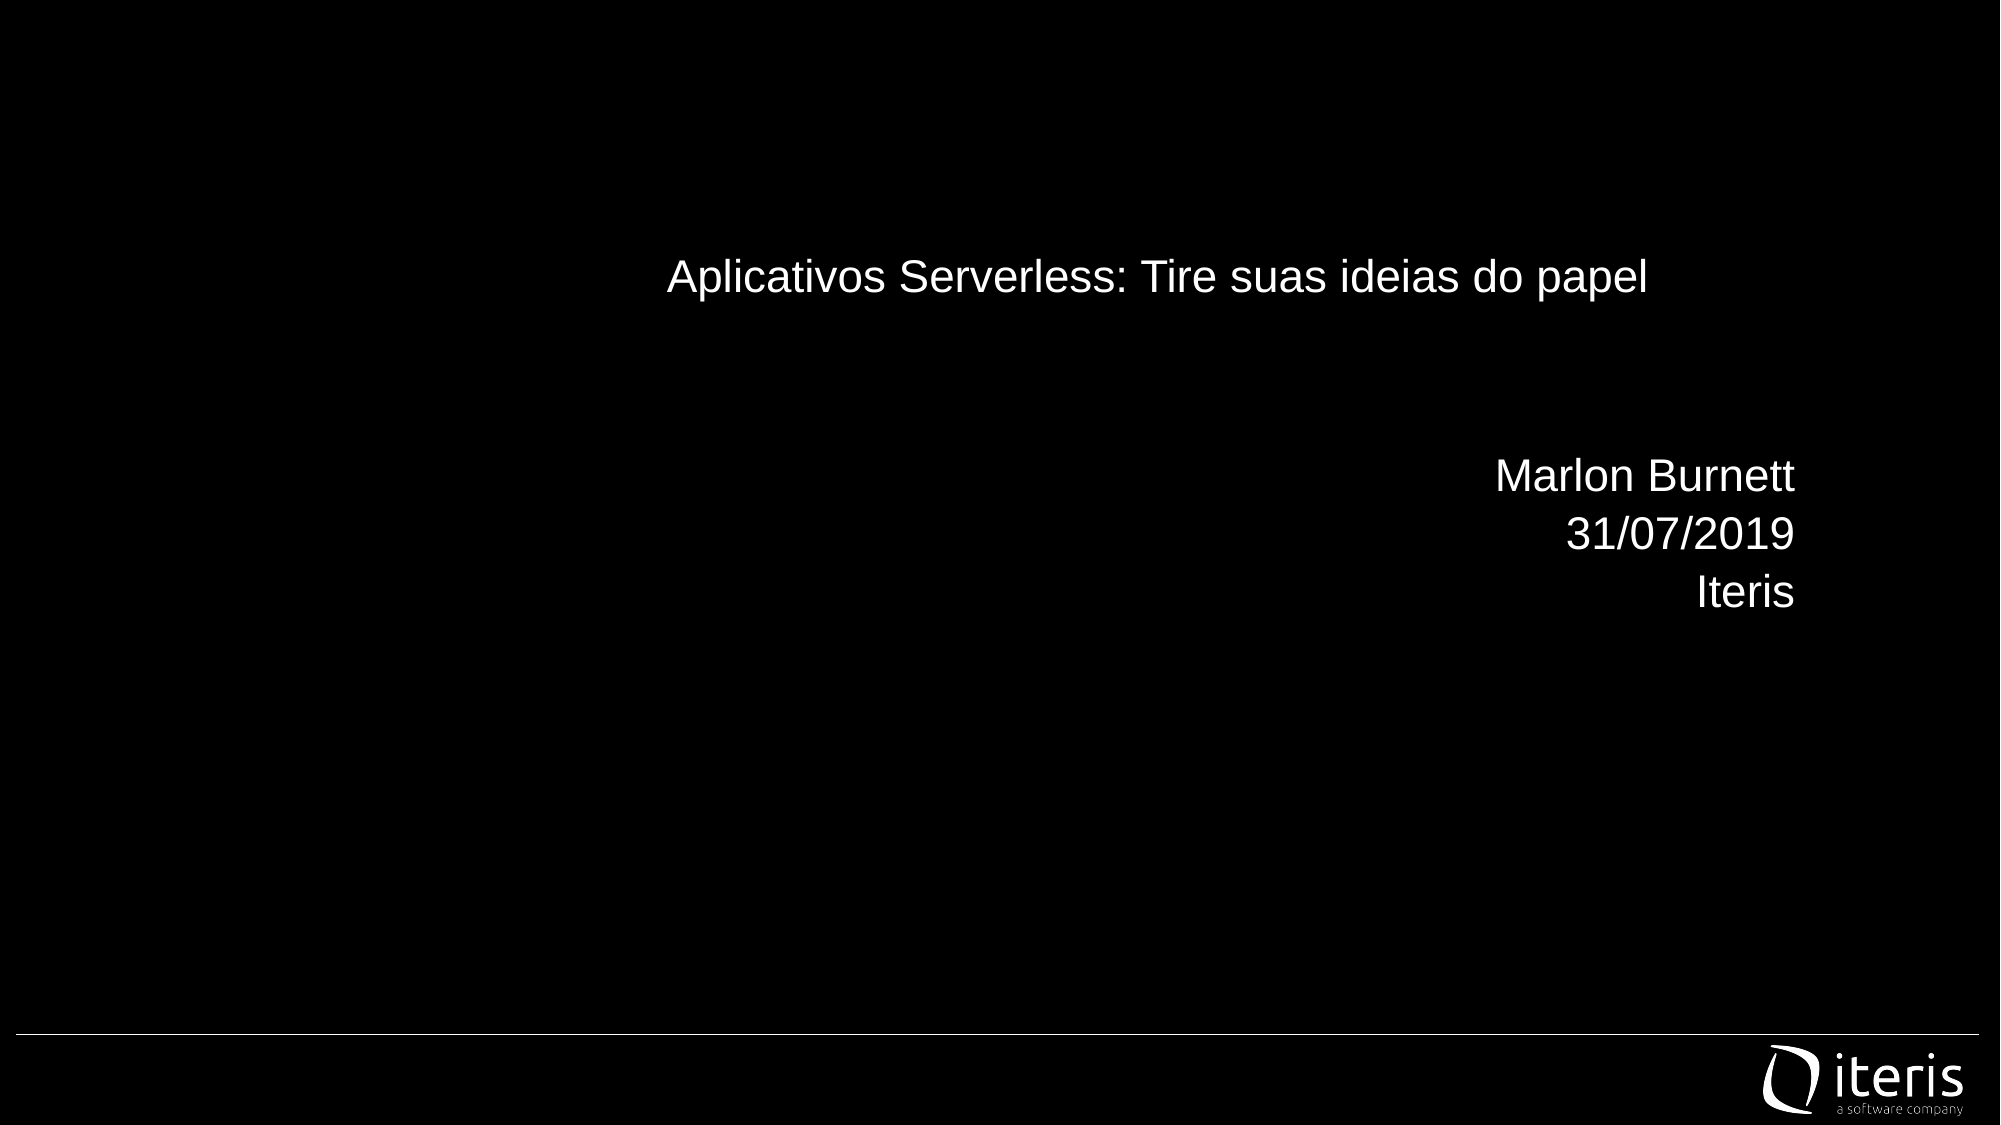

Aplicativos Serverless: Tire suas ideias do papel
Marlon Burnett
31/07/2019
Iteris